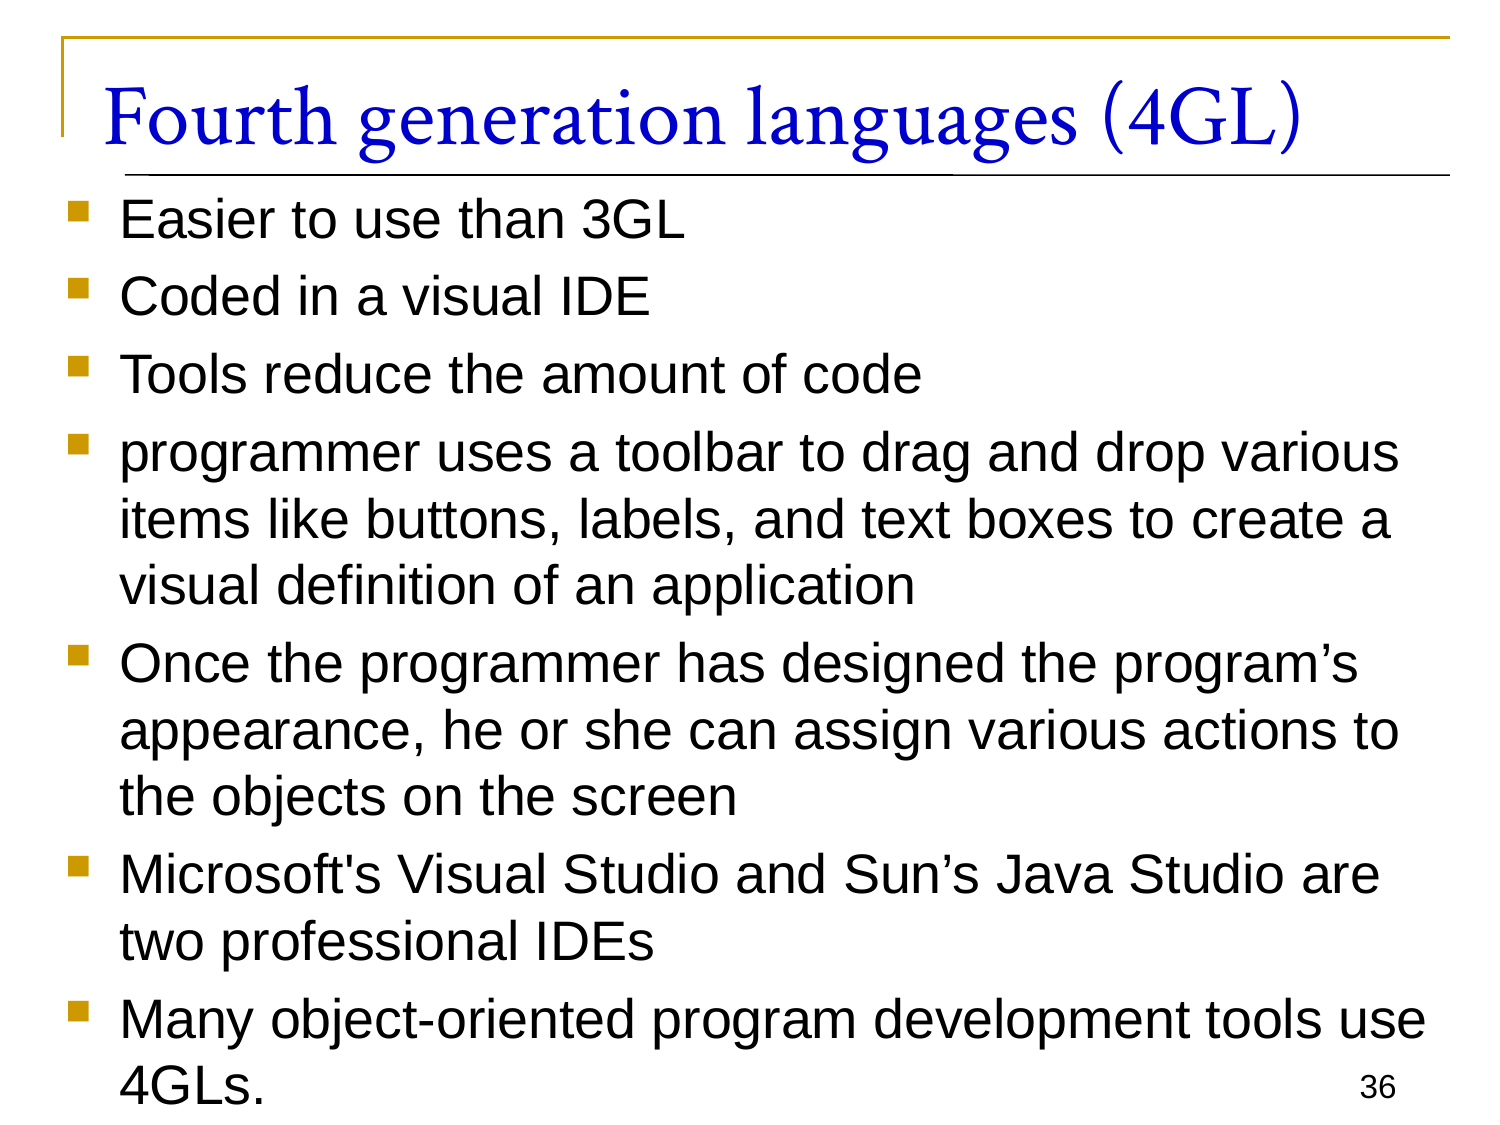

# Fourth generation languages (4GL)
Easier to use than 3GL
Coded in a visual IDE
Tools reduce the amount of code
programmer uses a toolbar to drag and drop various items like buttons, labels, and text boxes to create a visual definition of an application
Once the programmer has designed the program’s appearance, he or she can assign various actions to the objects on the screen
Microsoft's Visual Studio and Sun’s Java Studio are two professional IDEs
Many object-oriented program development tools use 4GLs.